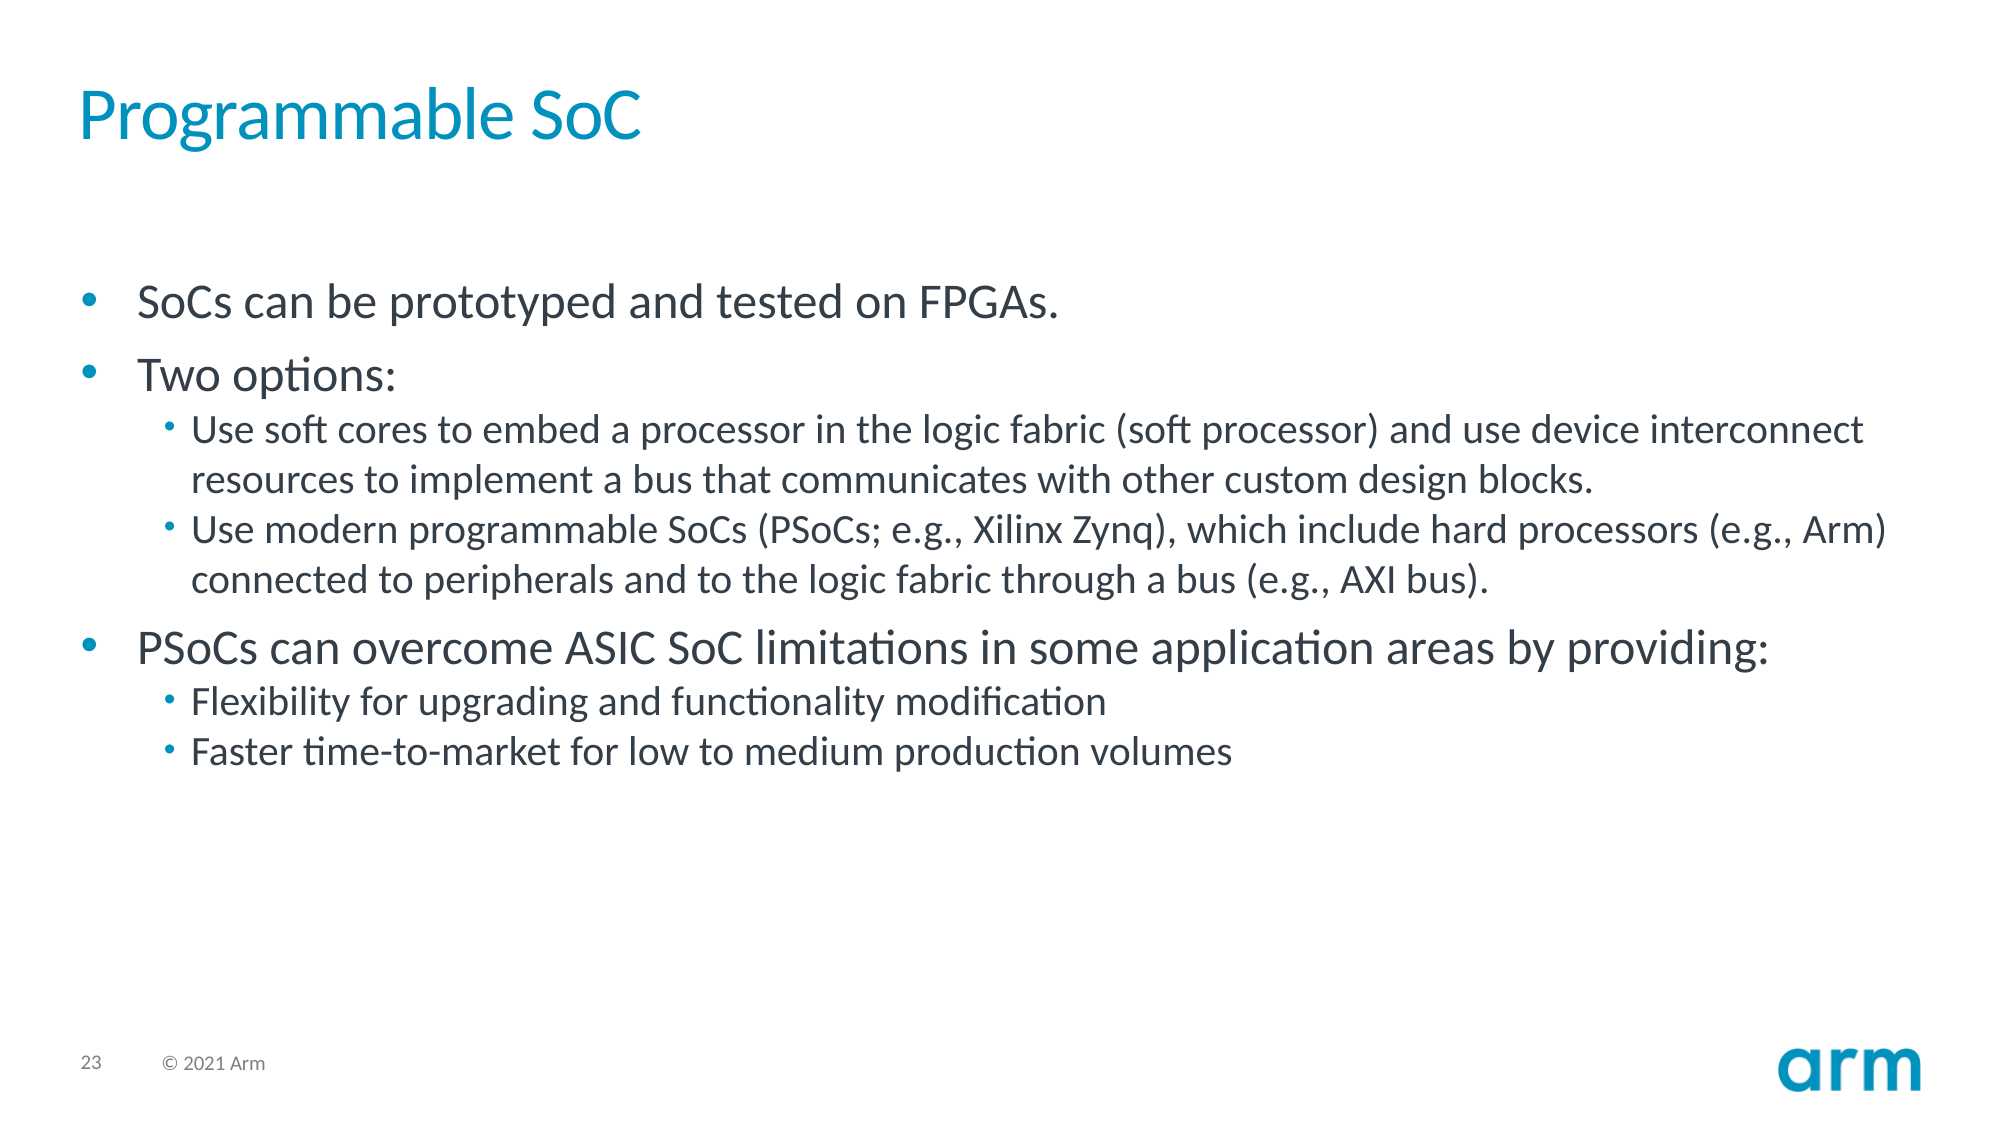

# Programmable SoC
SoCs can be prototyped and tested on FPGAs.
Two options:
Use soft cores to embed a processor in the logic fabric (soft processor) and use device interconnect resources to implement a bus that communicates with other custom design blocks.
Use modern programmable SoCs (PSoCs; e.g., Xilinx Zynq), which include hard processors (e.g., Arm) connected to peripherals and to the logic fabric through a bus (e.g., AXI bus).
PSoCs can overcome ASIC SoC limitations in some application areas by providing:
Flexibility for upgrading and functionality modification
Faster time-to-market for low to medium production volumes